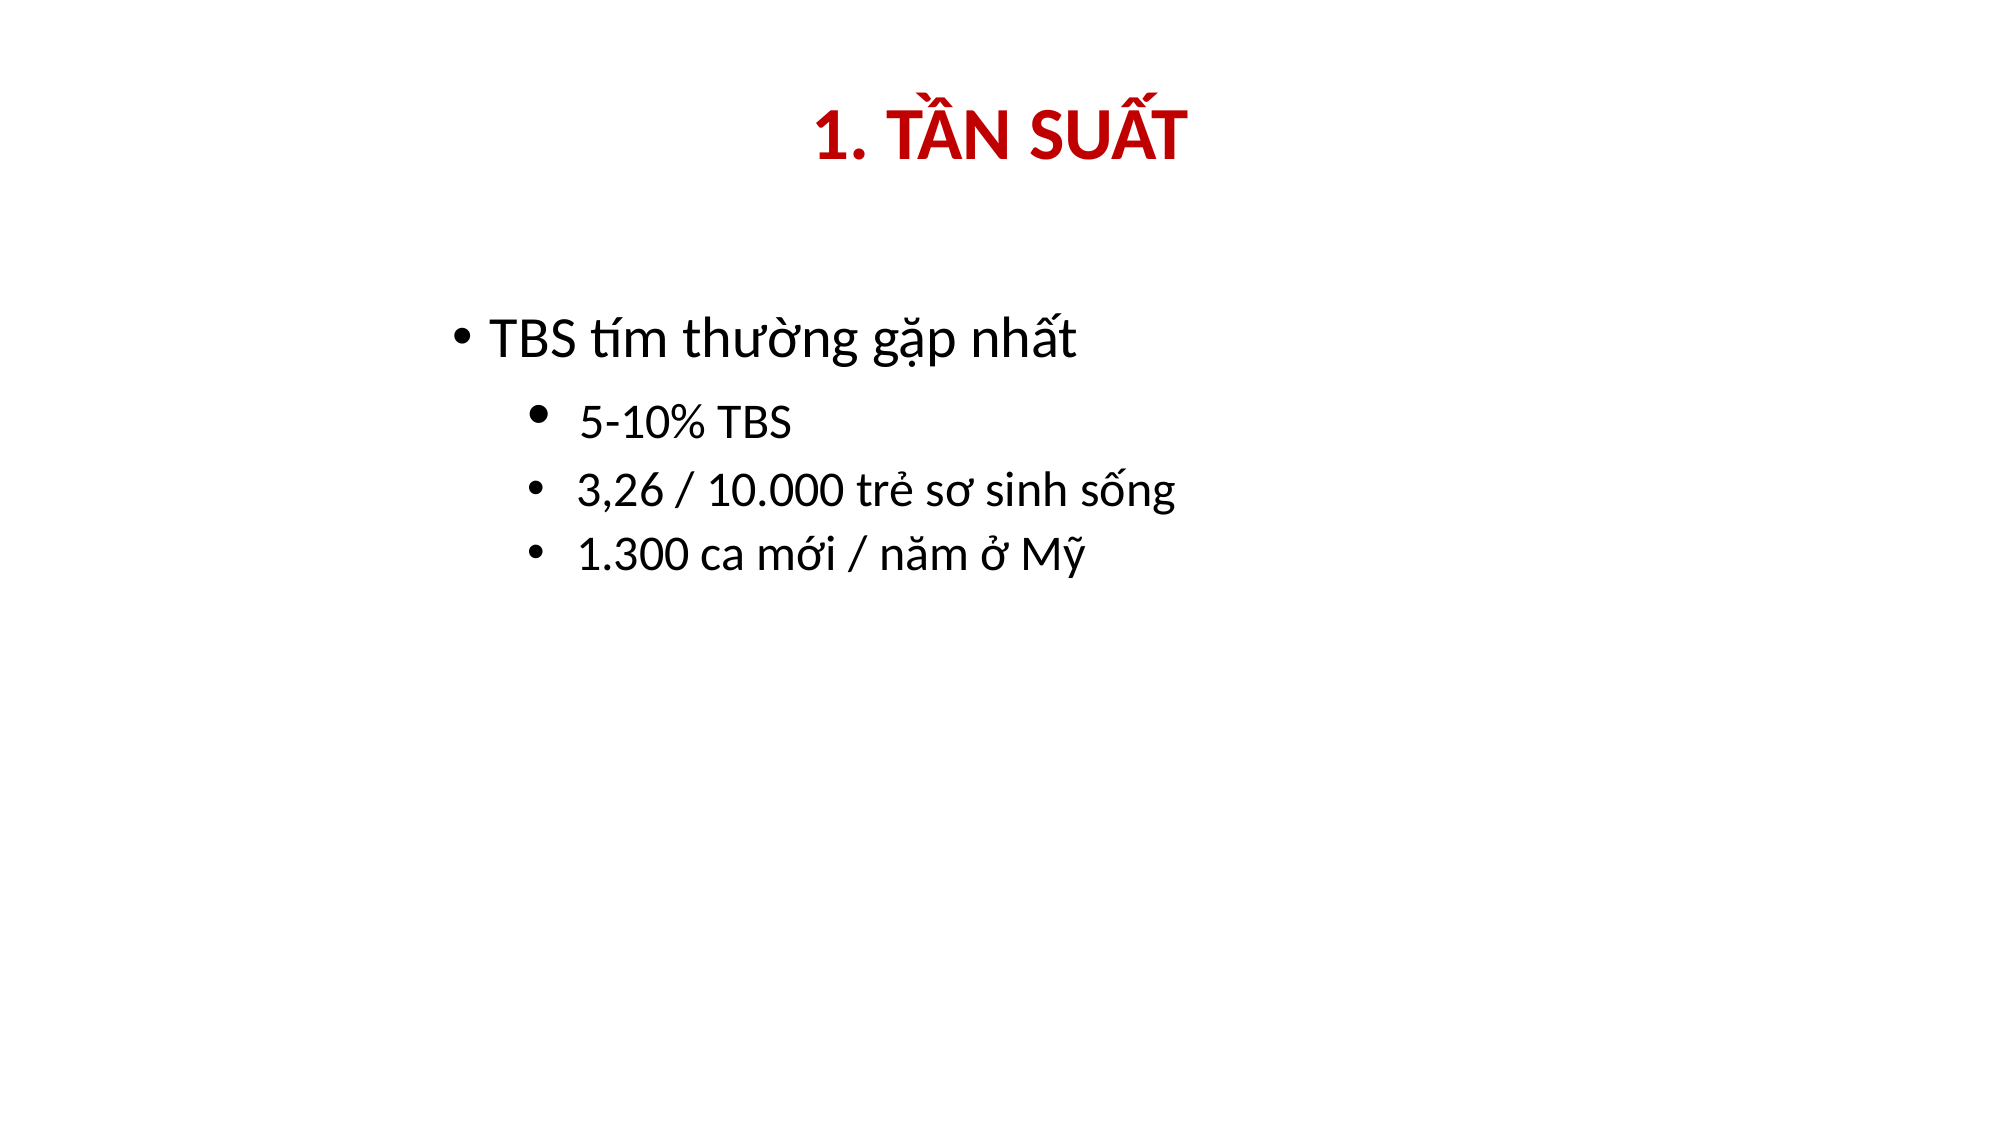

# 1. TẦN SUẤT
TBS tím thường gặp nhất
 5-10% TBS
 3,26 / 10.000 trẻ sơ sinh sống
 1.300 ca mới / năm ở Mỹ